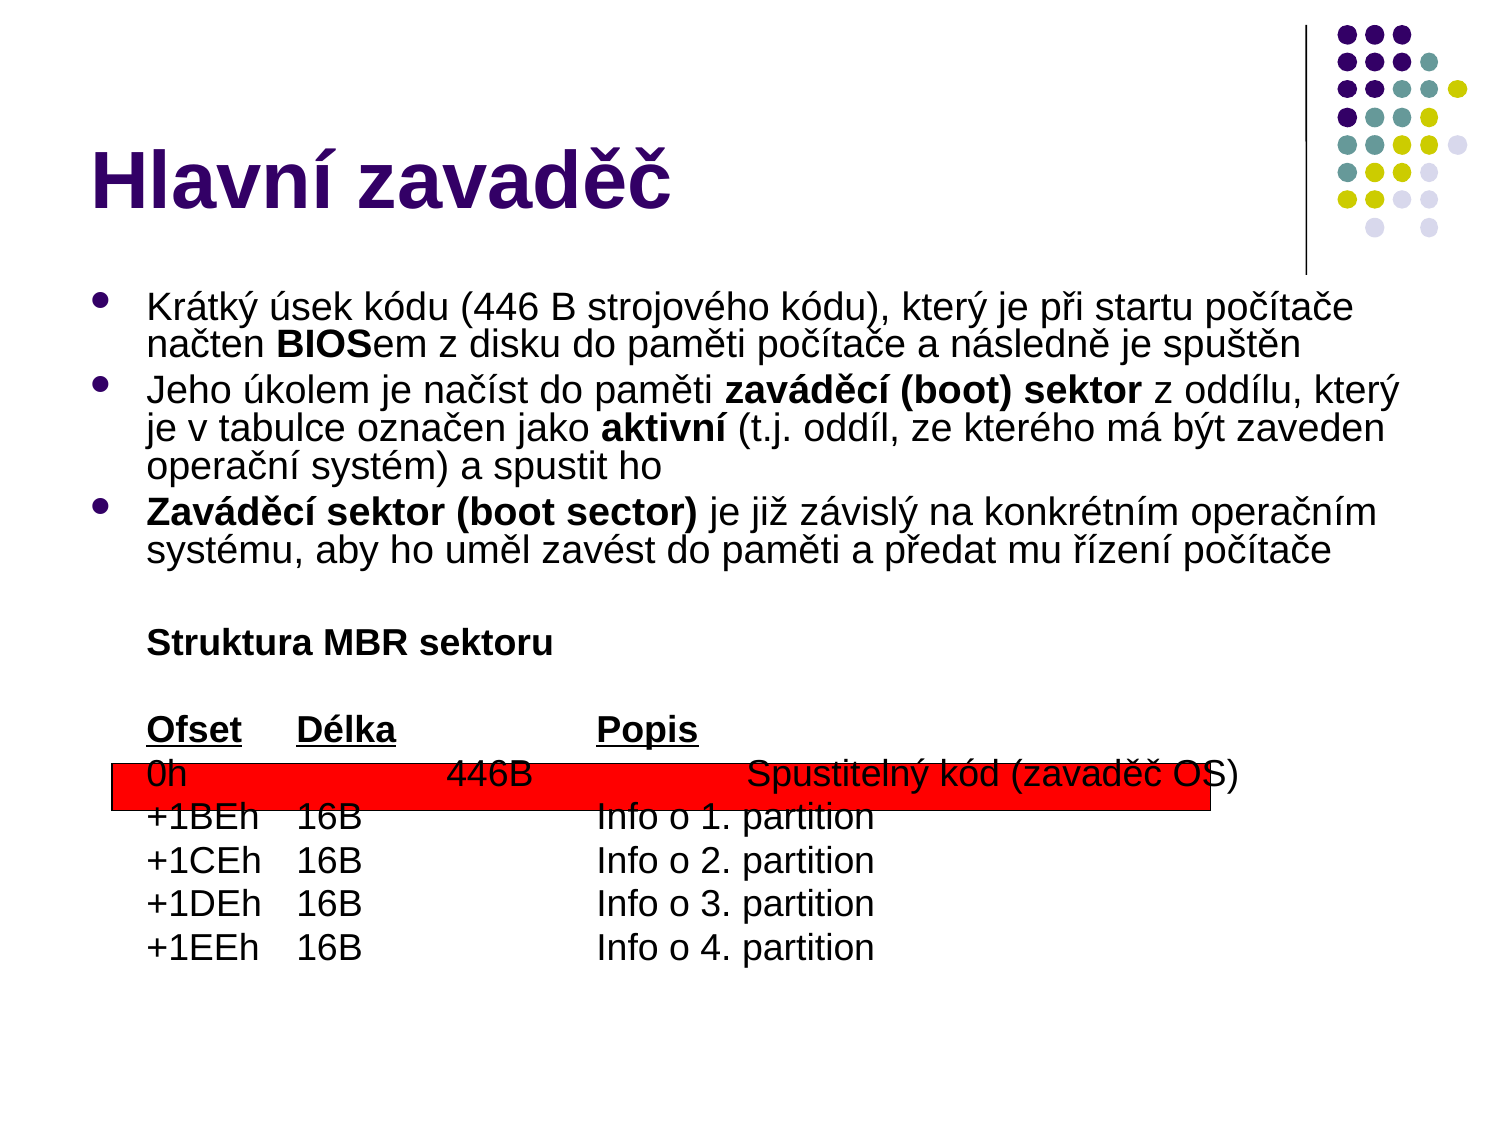

# Hlavní zavaděč
Krátký úsek kódu (446 B strojového kódu), který je při startu počítače načten BIOSem z disku do paměti počítače a následně je spuštěn
Jeho úkolem je načíst do paměti zaváděcí (boot) sektor z oddílu, který je v tabulce označen jako aktivní (t.j. oddíl, ze kterého má být zaveden operační systém) a spustit ho
Zaváděcí sektor (boot sector) je již závislý na konkrétním operačním systému, aby ho uměl zavést do paměti a předat mu řízení počítače

Struktura MBR sektoru

Ofset	Délka		Popis
0h		446B		Spustitelný kód (zavaděč OS)
+1BEh	16B		Info o 1. partition
+1CEh	16B		Info o 2. partition
+1DEh	16B		Info o 3. partition
+1EEh	16B		Info o 4. partition